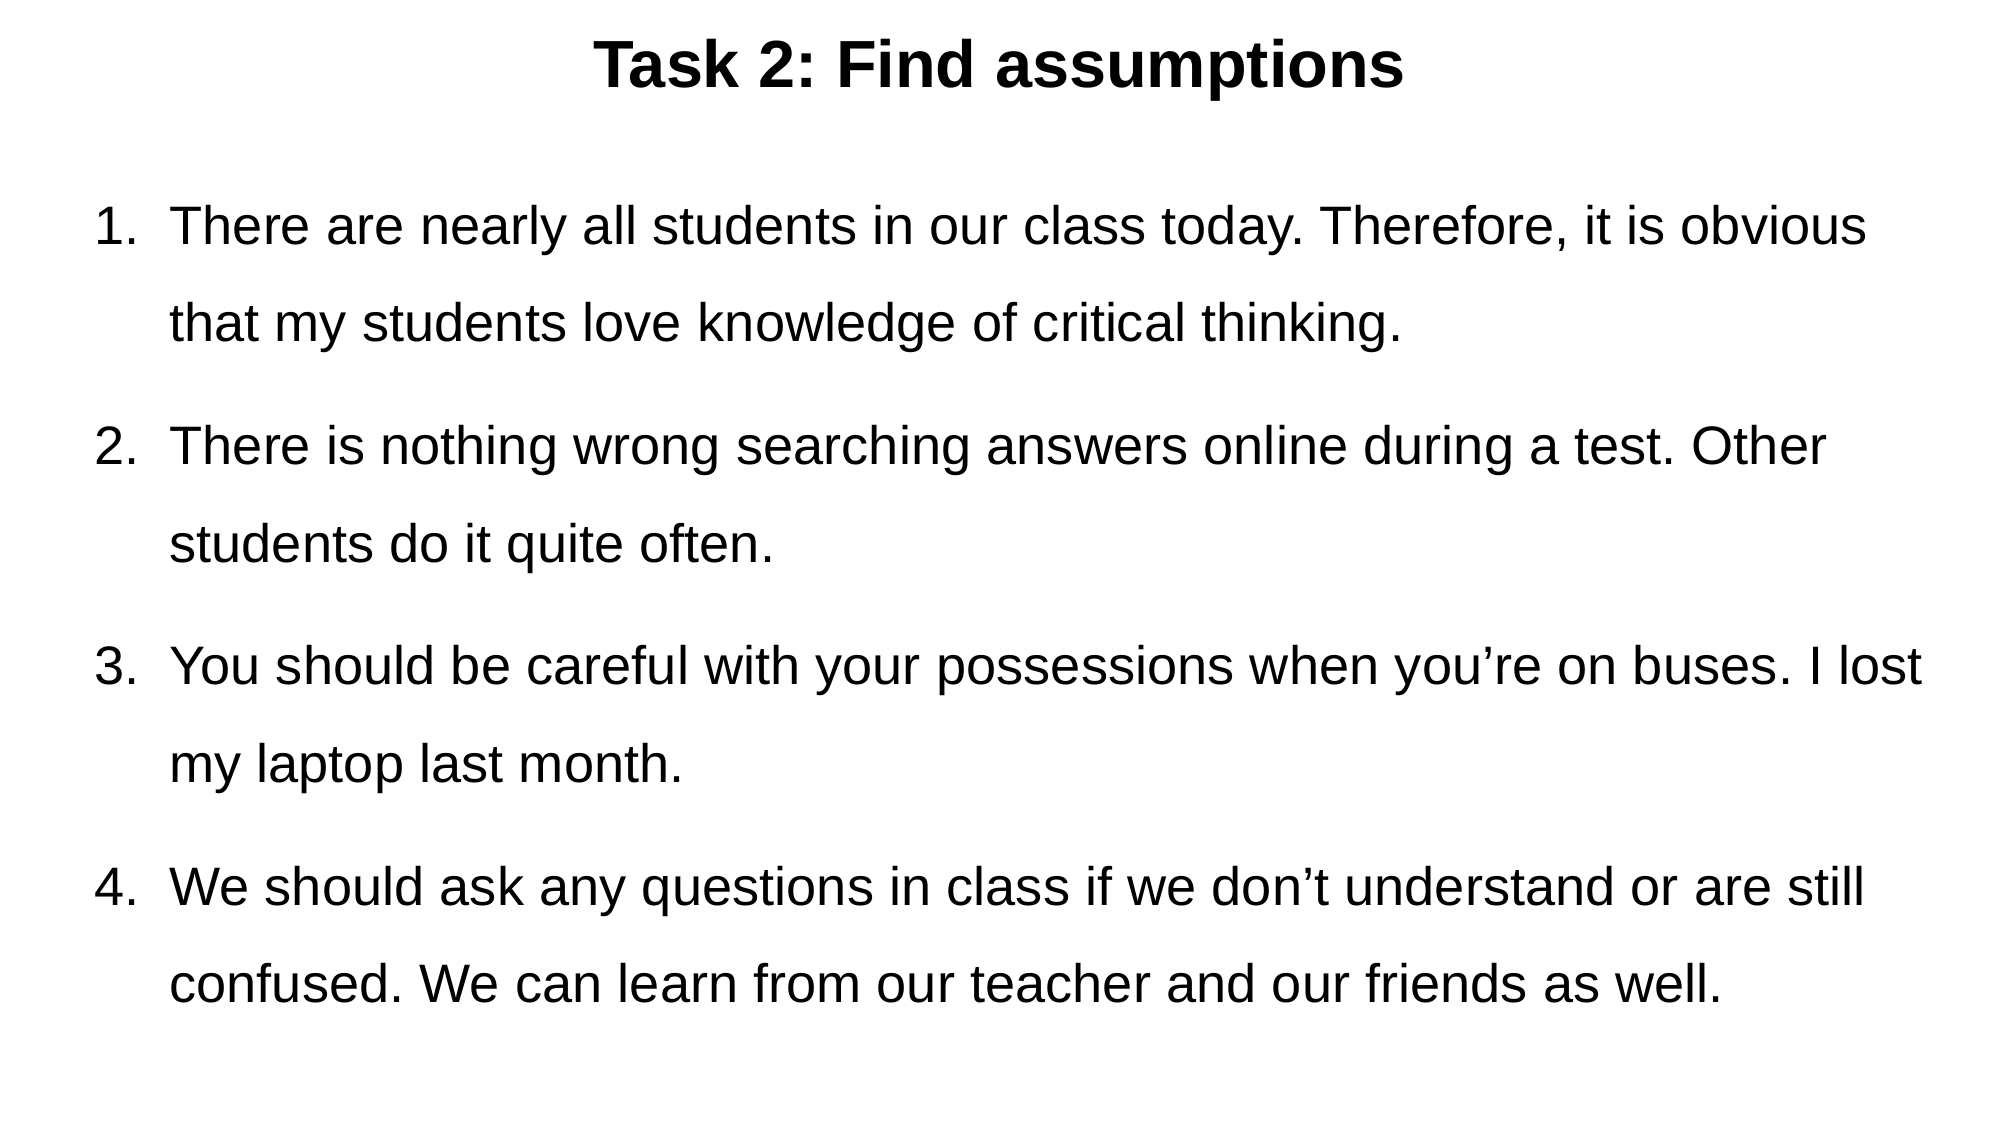

Task 2: Find assumptions
There are nearly all students in our class today. Therefore, it is obvious that my students love knowledge of critical thinking.
There is nothing wrong searching answers online during a test. Other students do it quite often.
You should be careful with your possessions when you’re on buses. I lost my laptop last month.
We should ask any questions in class if we don’t understand or are still confused. We can learn from our teacher and our friends as well.